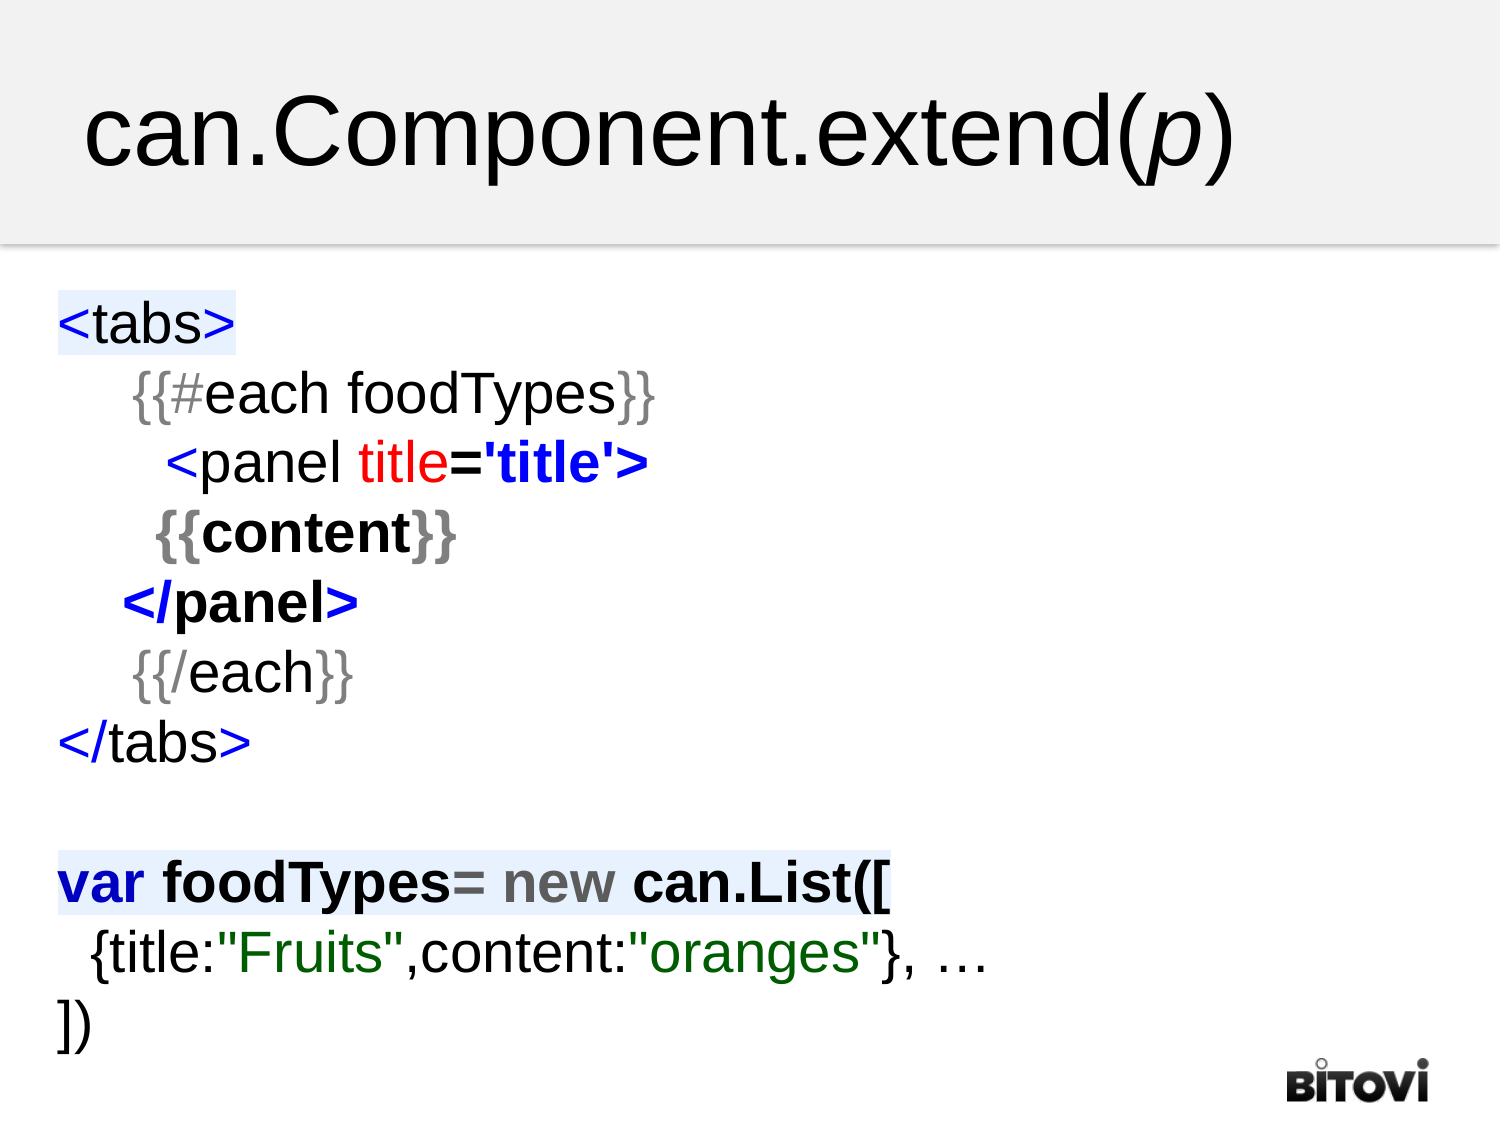

can.Component.extend(p)
<tabs>
	{{#each foodTypes}}
	  <panel title='title'>
      {{content}}
    </panel>
	{{/each}}
</tabs>

var foodTypes= new can.List([
  {title:"Fruits",content:"oranges"}, …
])